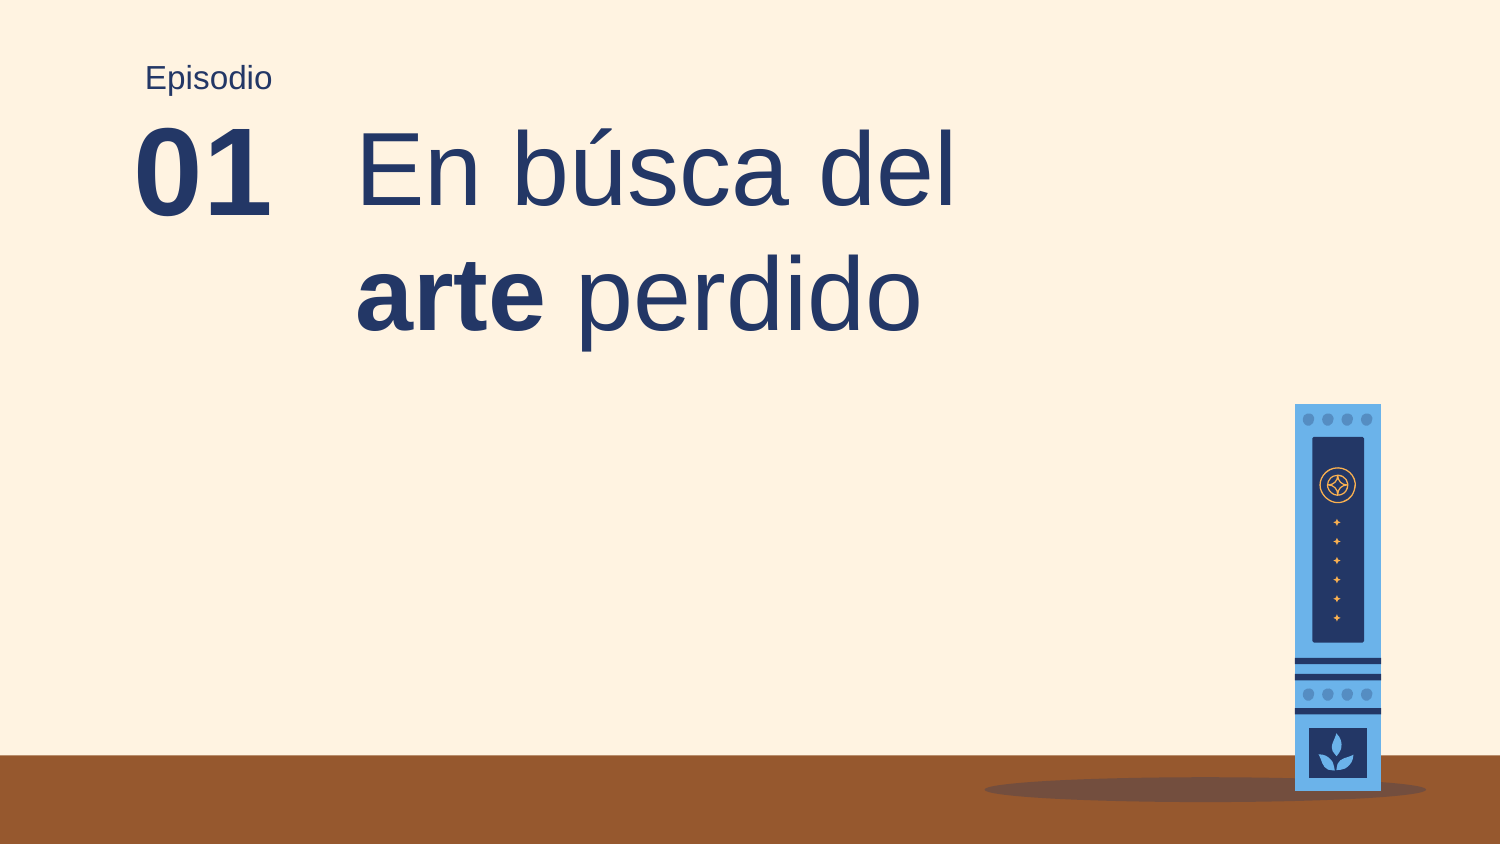

Episodio
# En búsca del arte perdido
01